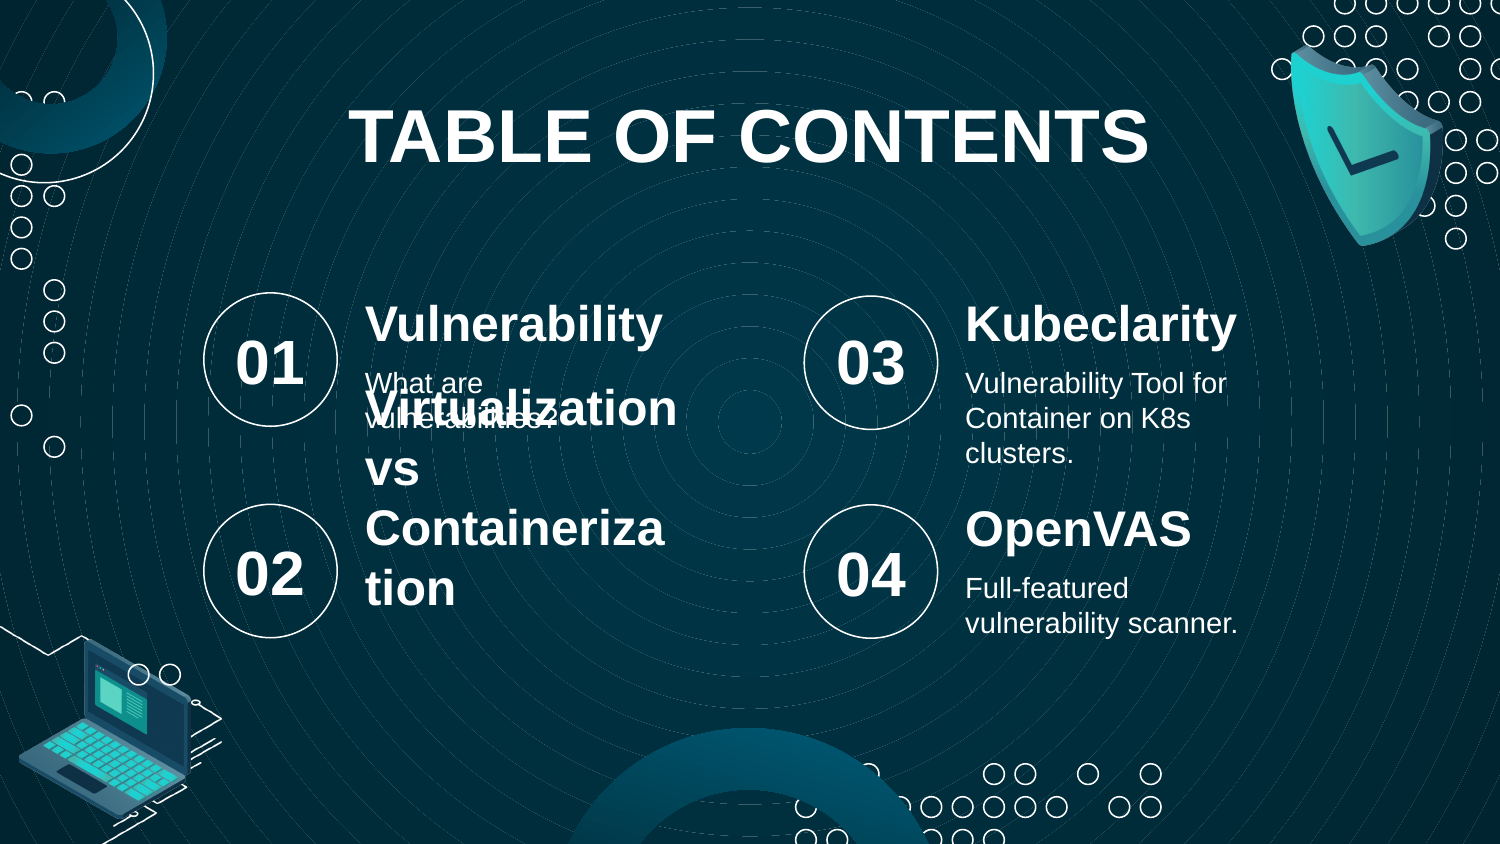

# TABLE OF CONTENTS
Vulnerability
Kubeclarity

03
01
What are vulnerabilities?
Vulnerability Tool for Container on K8s clusters.
OpenVAS

02
04
Virtualization vs Containerization
Full-featured vulnerability scanner.